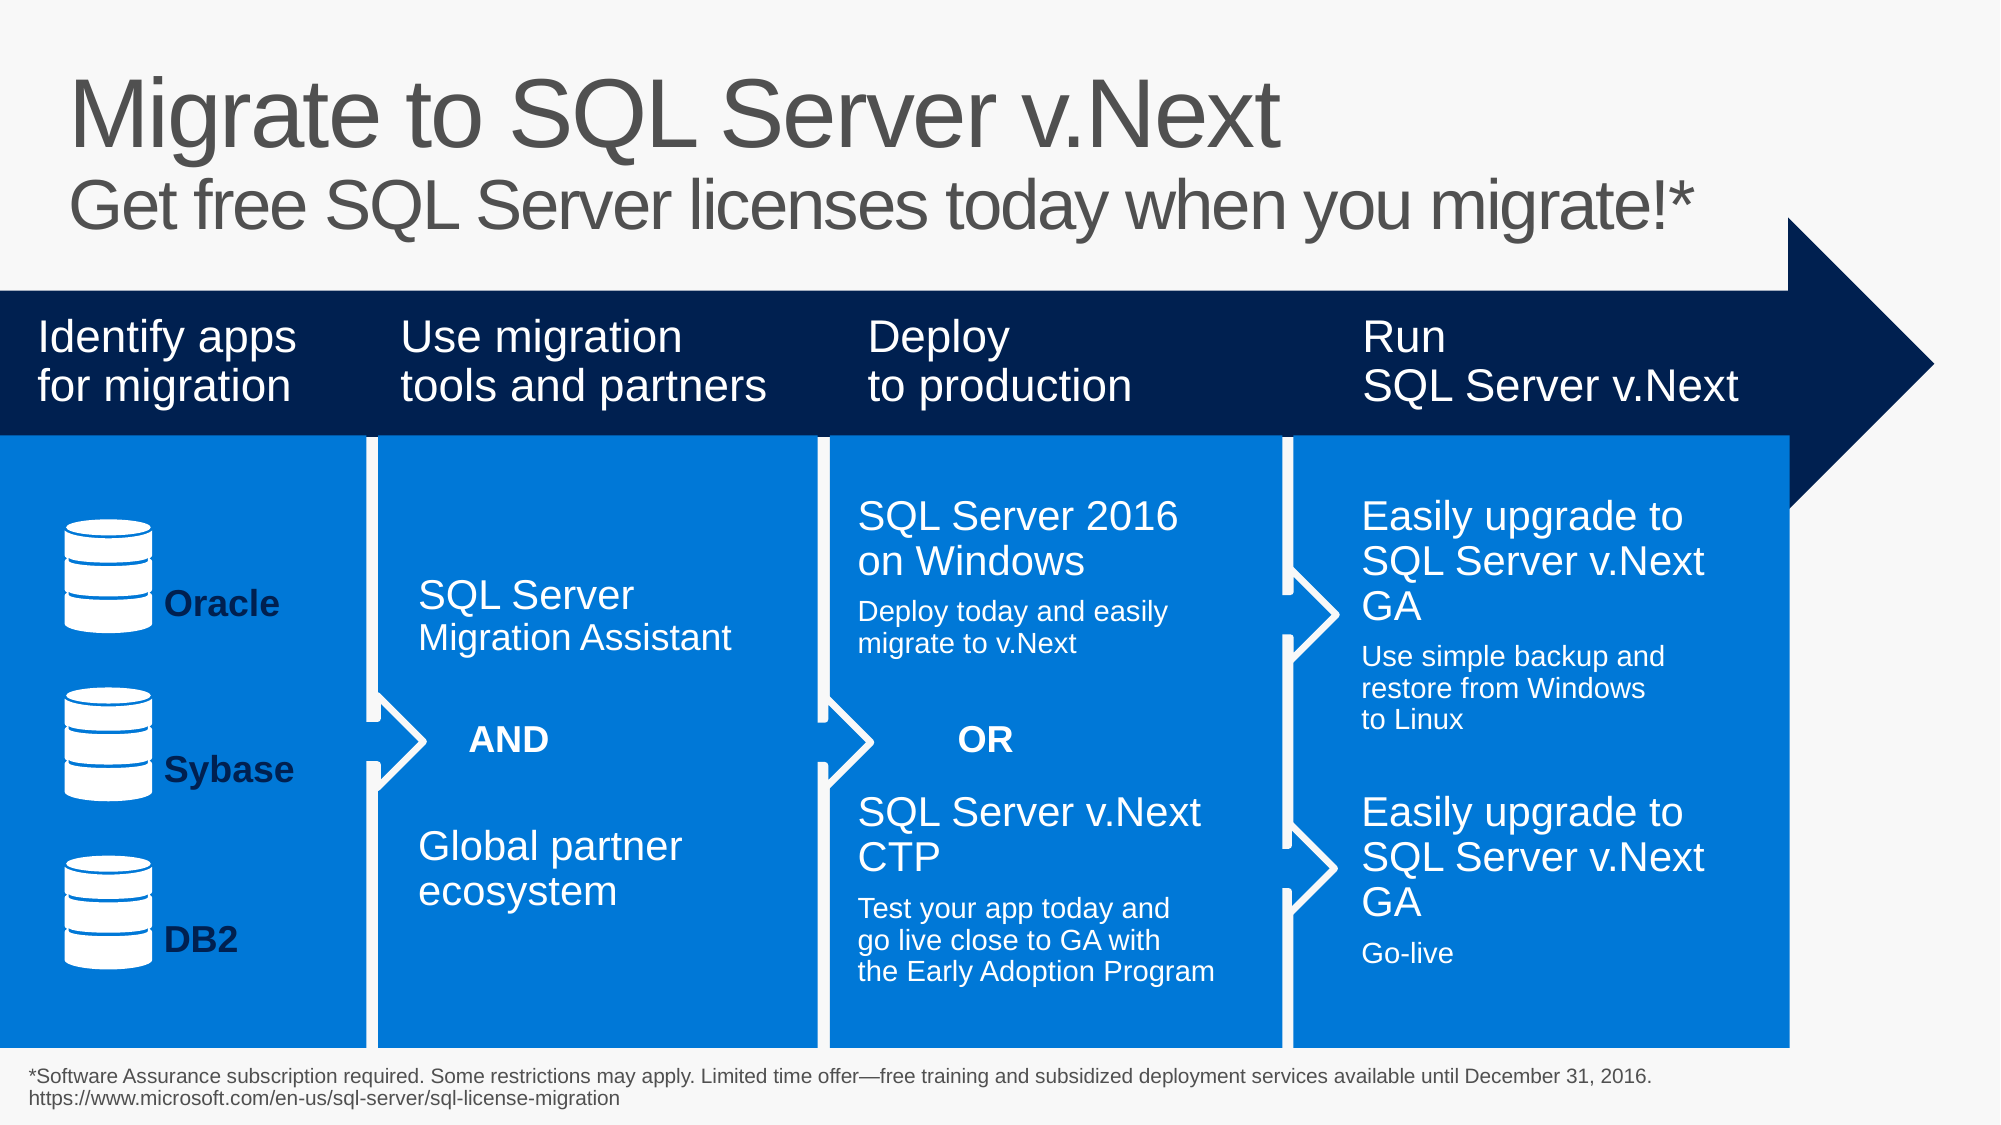

# Migrate to SQL Server v.Next Get free SQL Server licenses today when you migrate!*

Identify apps
for migration
Use migration tools and partners
Deploy
to production
Run
SQL Server v.Next

SQL Server 2016
on Windows
Deploy today and easily
migrate to v.Next
Easily upgrade to SQL Server v.Next GA
Use simple backup and restore from Windows
to Linux

Oracle
SQL Server
Migration Assistant

AND
OR
Sybase
SQL Server v.Next CTP
Test your app today and
go live close to GA with
the Early Adoption Program
Easily upgrade to SQL Server v.Next GA
Go-live
Global partner ecosystem

DB2
*Software Assurance subscription required. Some restrictions may apply. Limited time offer—free training and subsidized deployment services available until December 31, 2016.  https://www.microsoft.com/en-us/sql-server/sql-license-migration